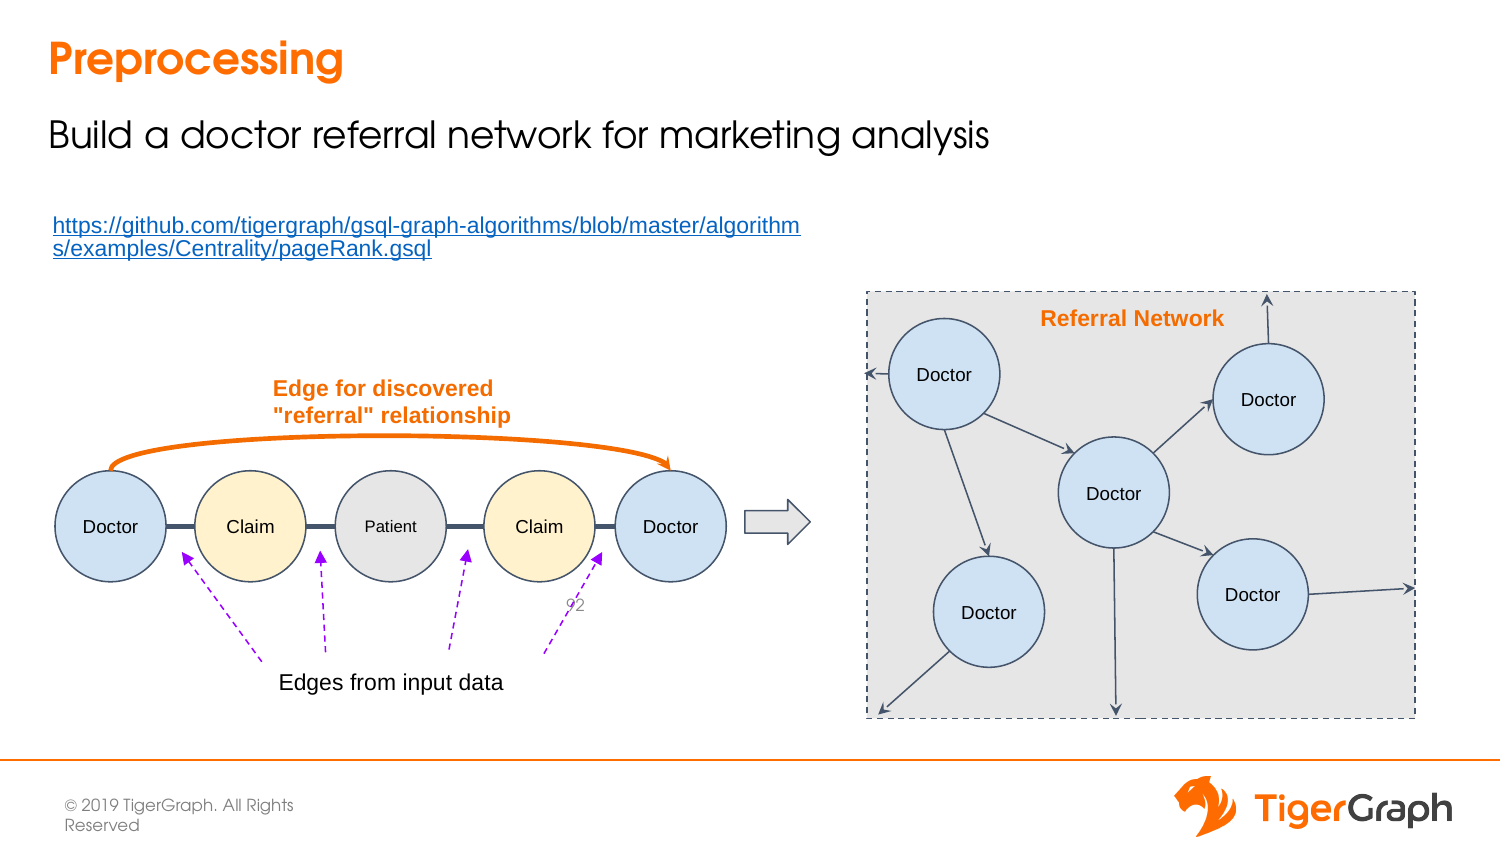

# Preprocessing
Build a doctor referral network for marketing analysis
https://github.com/tigergraph/gsql-graph-algorithms/blob/master/algorithms/examples/Centrality/pageRank.gsql

Referral Network
Doctor
Doctor
Edge for discovered
"referral" relationship
Doctor
Doctor
Claim
Patient
Claim
Doctor

Doctor
Doctor
92
Edges from input data